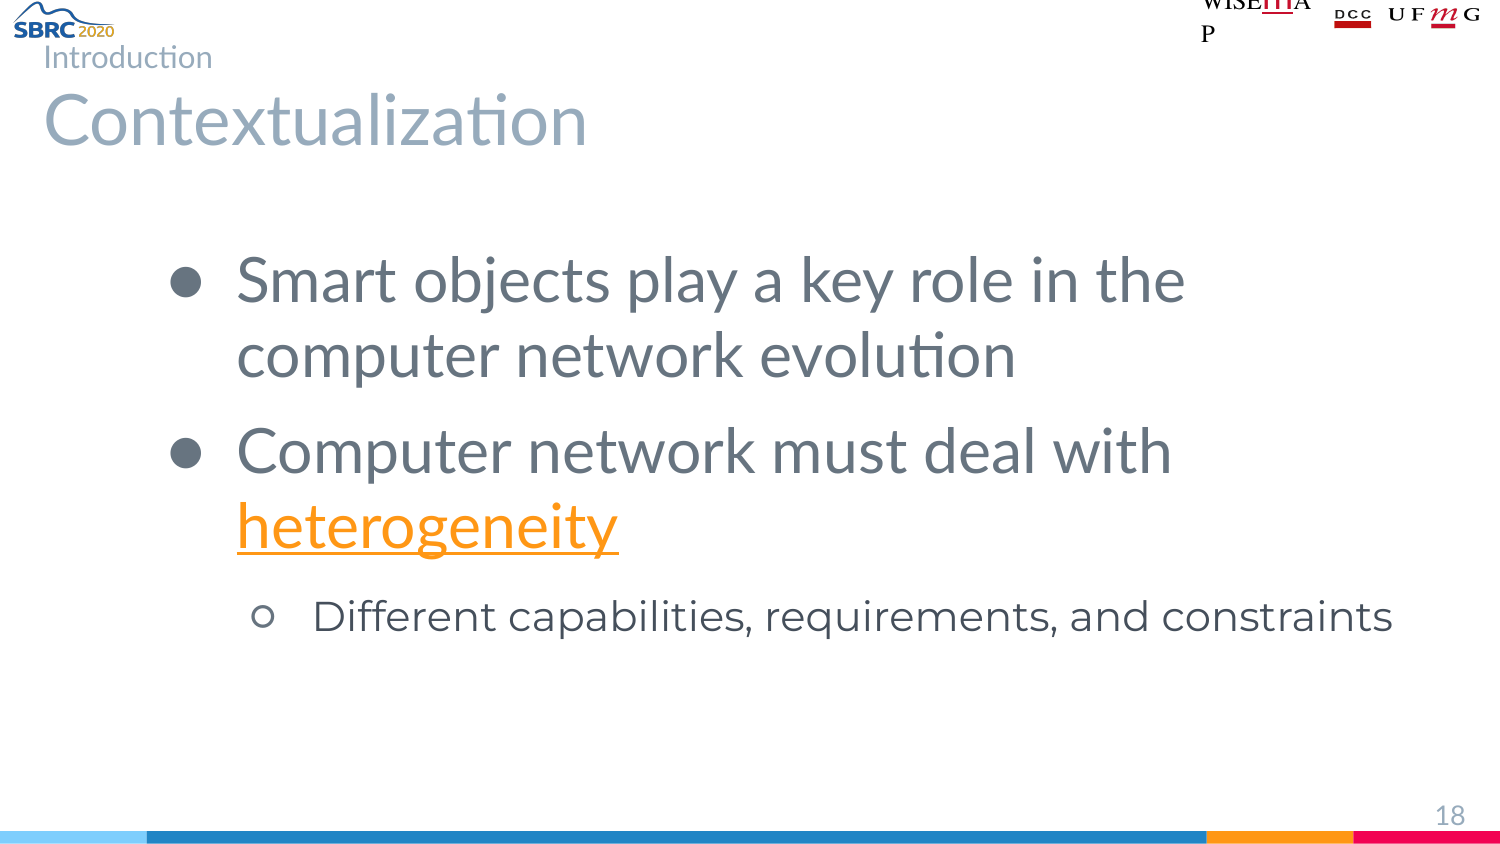

# Introduction
Contextualization
Smart objects play a key role in the computer network evolution
Computer network must deal with heterogeneity
Different capabilities, requirements, and constraints
18